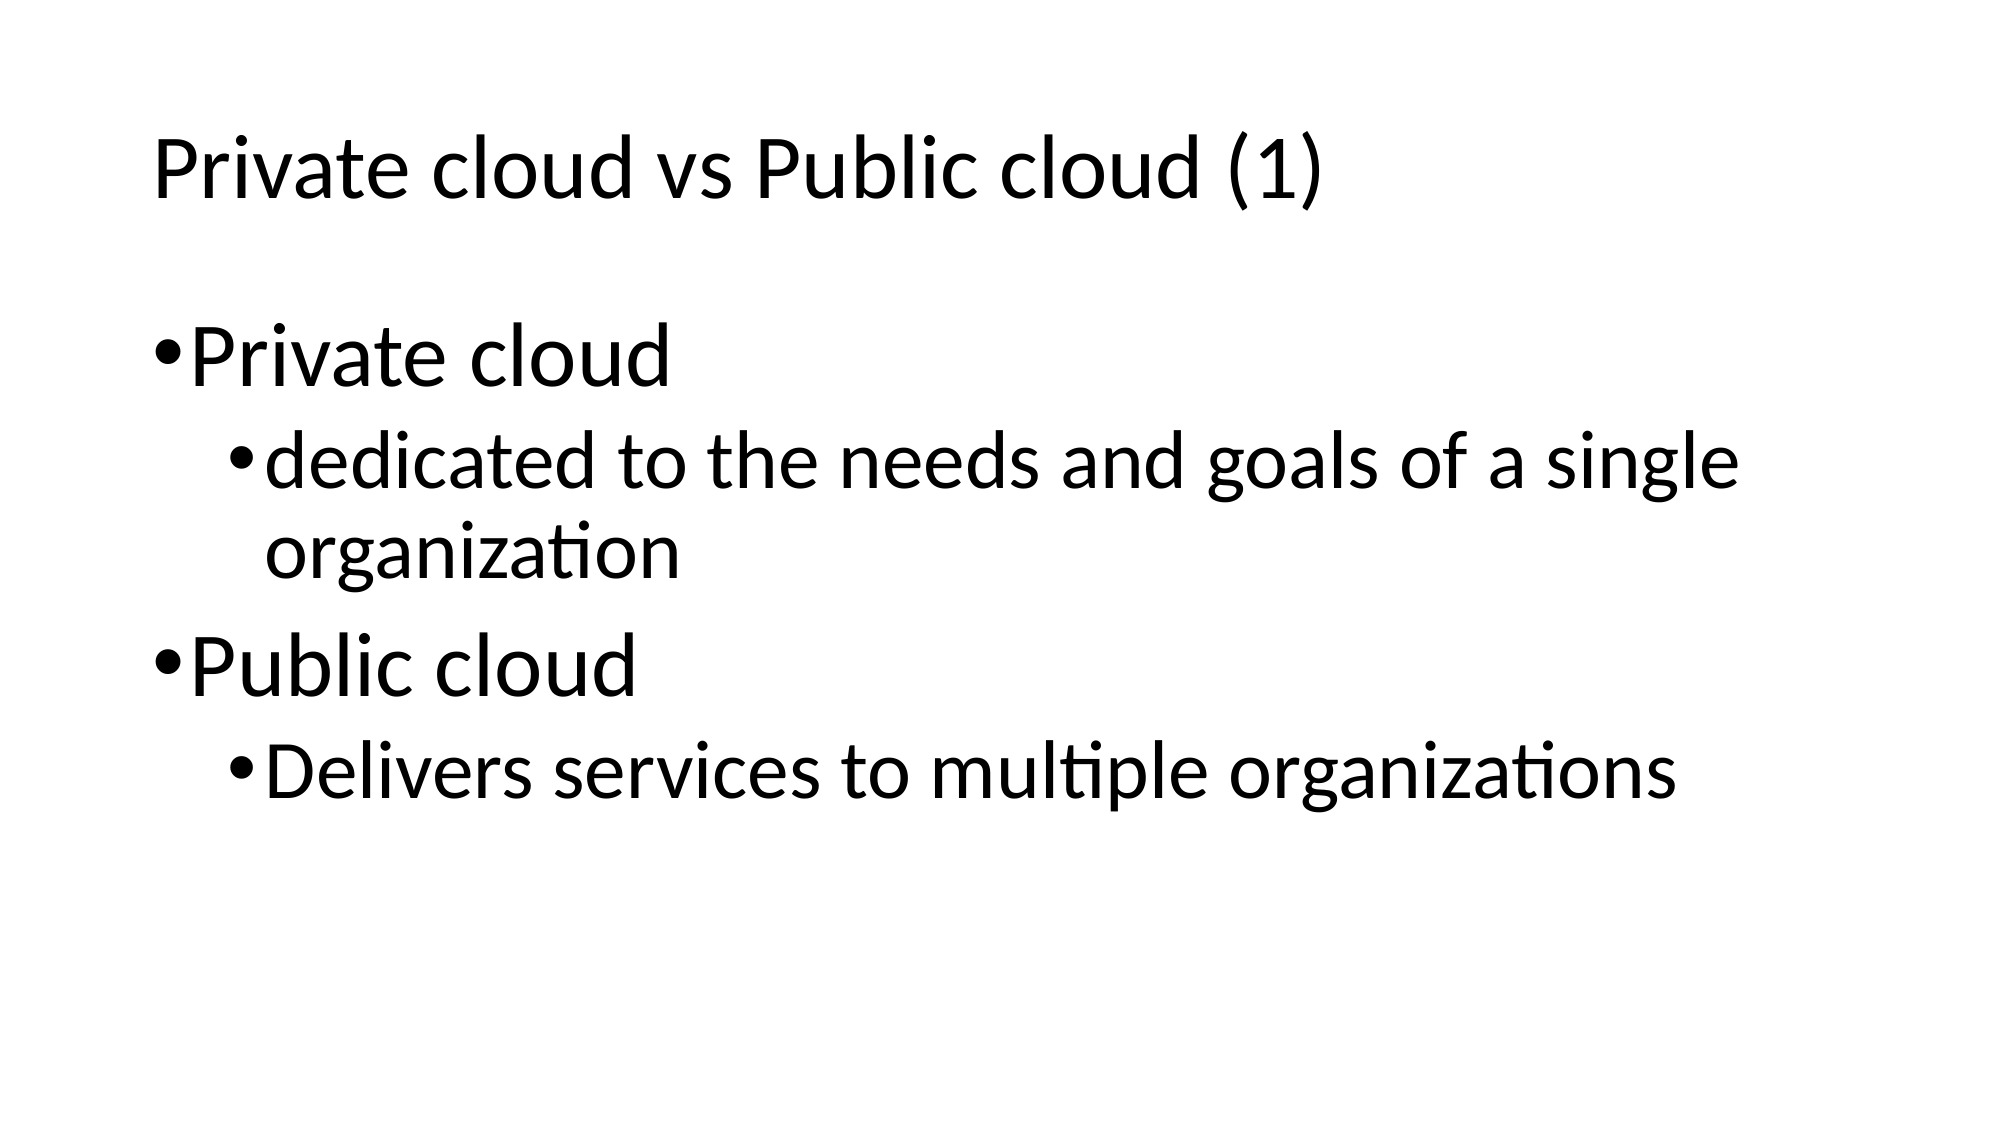

# Private cloud vs Public cloud (1)
Private cloud
dedicated to the needs and goals of a single organization
Public cloud
Delivers services to multiple organizations